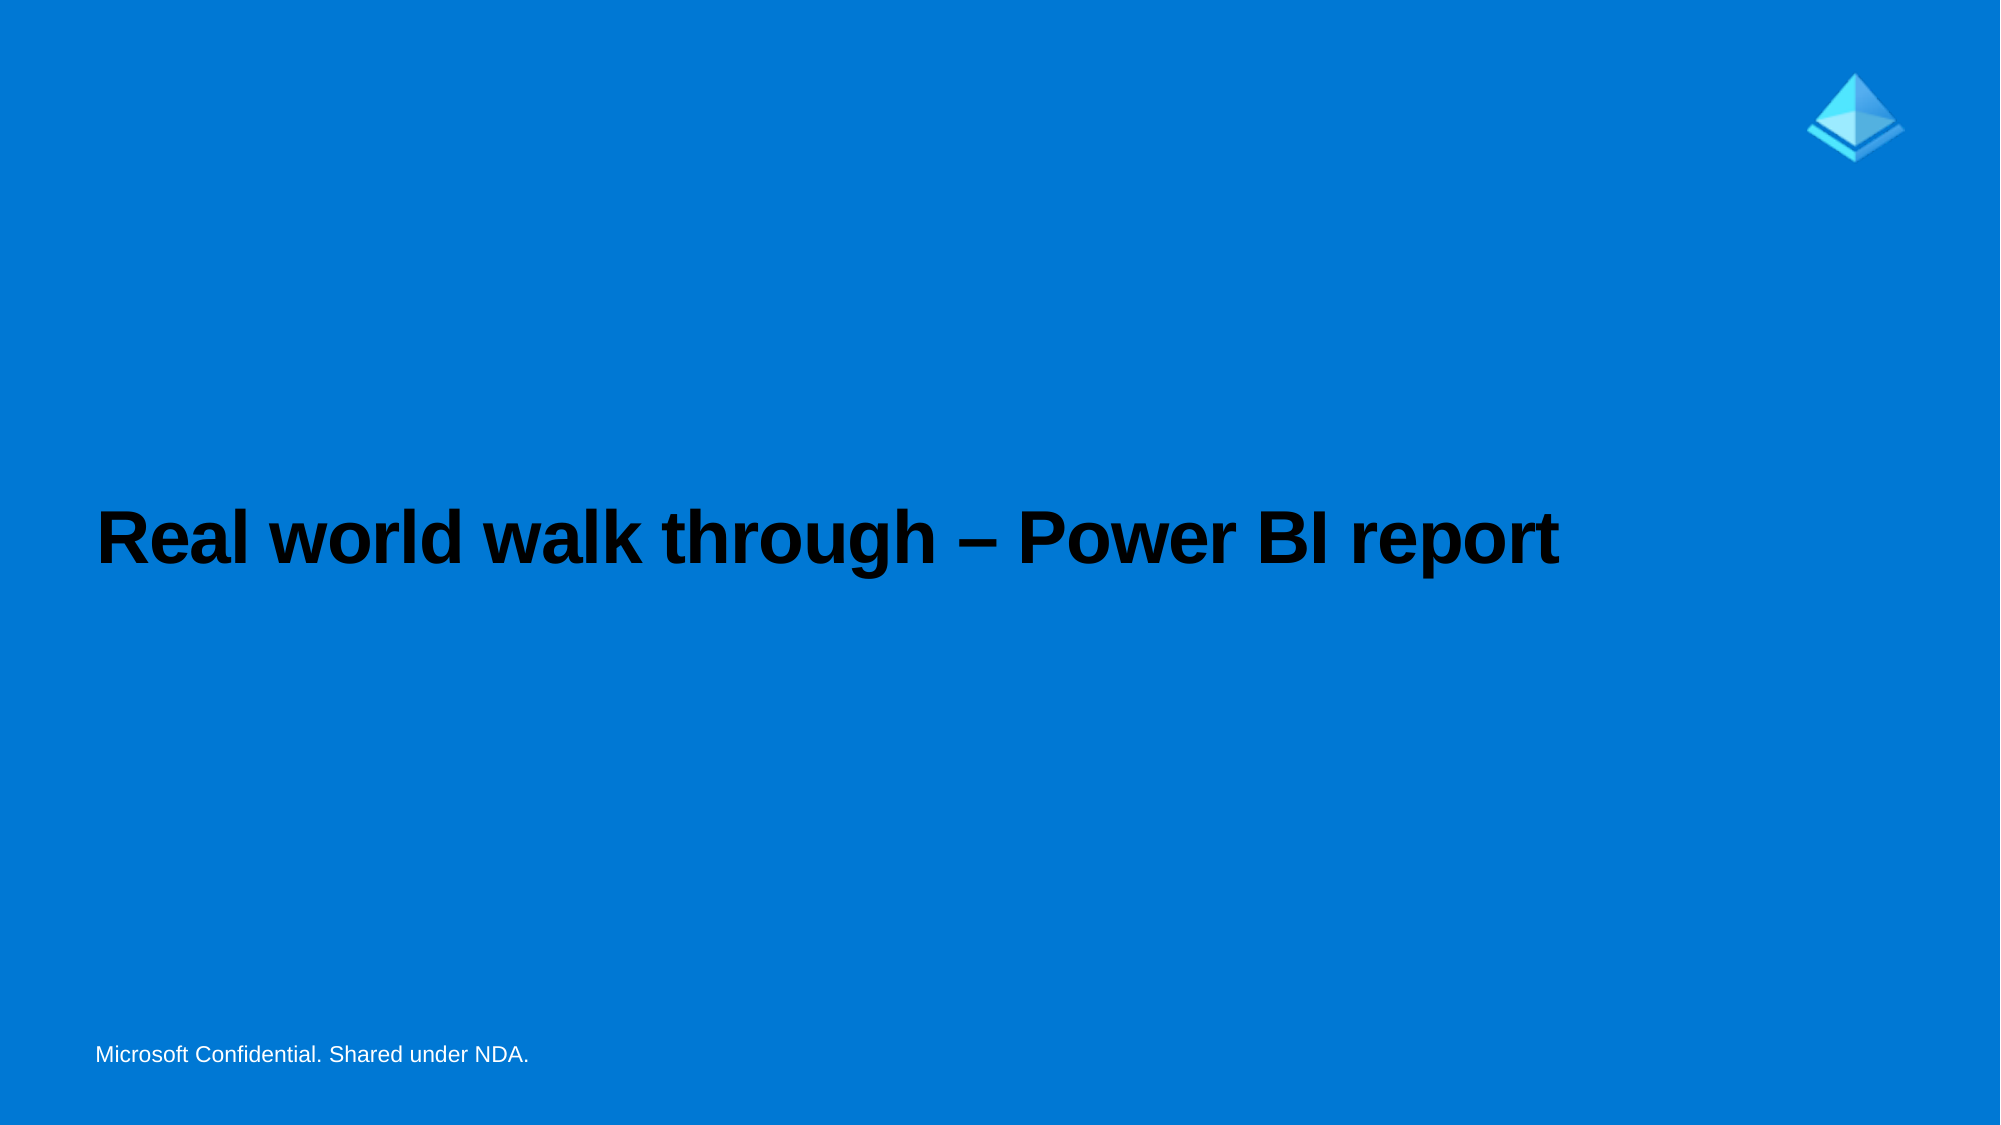

# Real world walk through – Power BI report